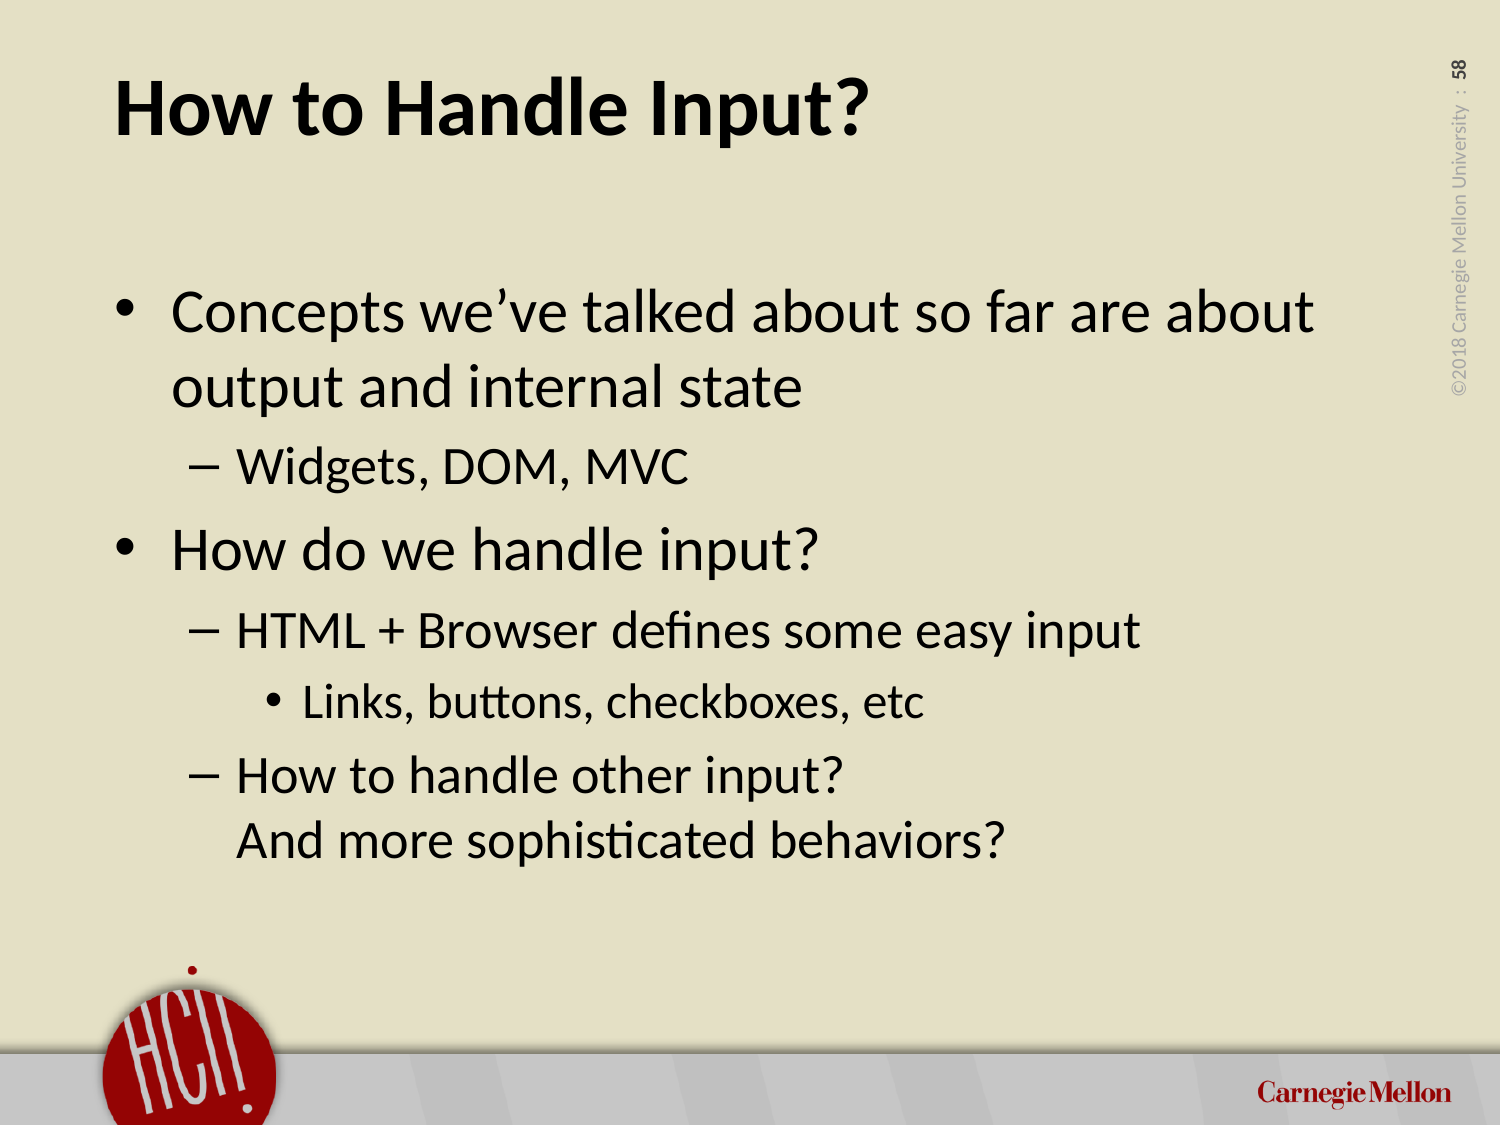

# How to Handle Input?
Concepts we’ve talked about so far are about output and internal state
Widgets, DOM, MVC
How do we handle input?
HTML + Browser defines some easy input
Links, buttons, checkboxes, etc
How to handle other input?
And more sophisticated behaviors?